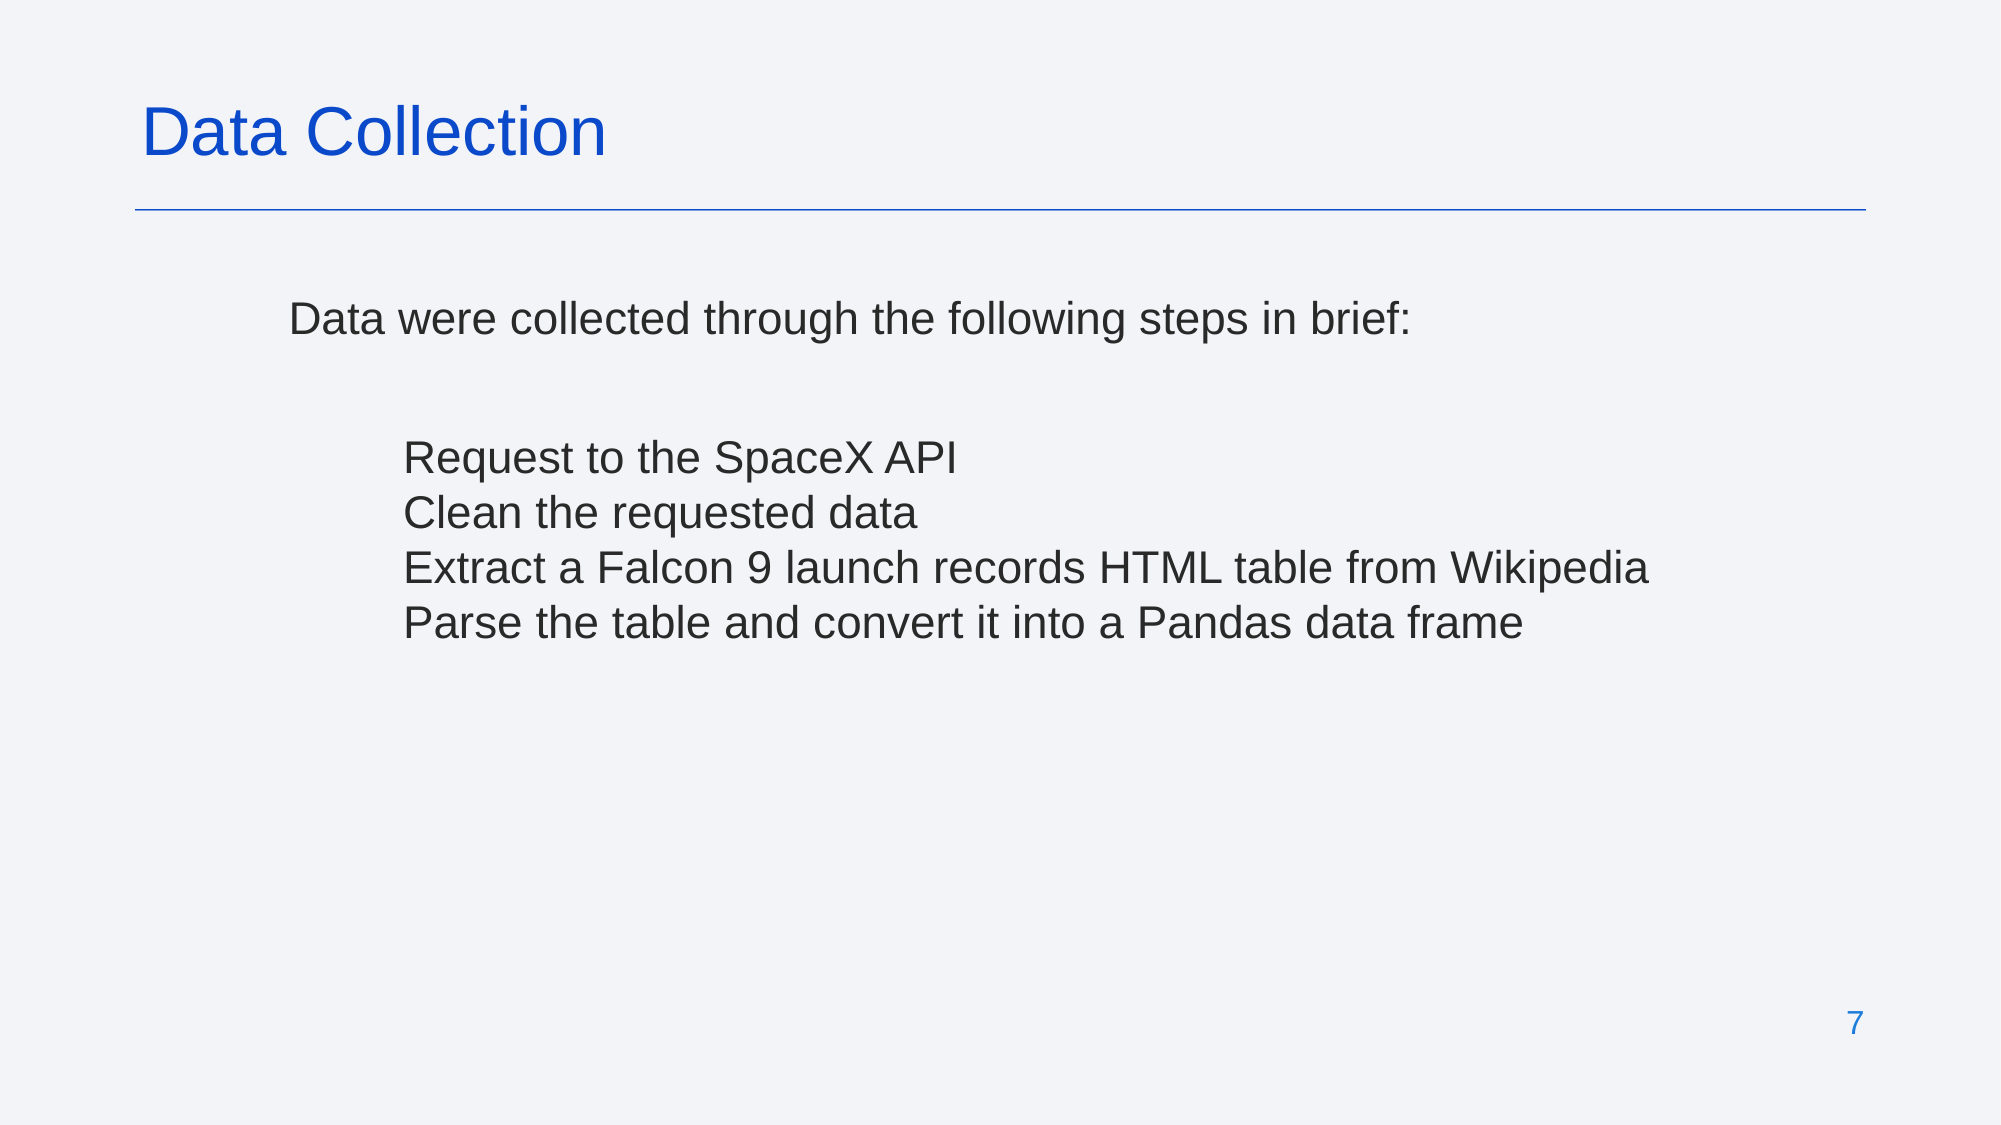

Data Collection
Data were collected through the following steps in brief:

         Request to the SpaceX API
         Clean the requested data
         Extract a Falcon 9 launch records HTML table from Wikipedia
         Parse the table and convert it into a Pandas data frame

7